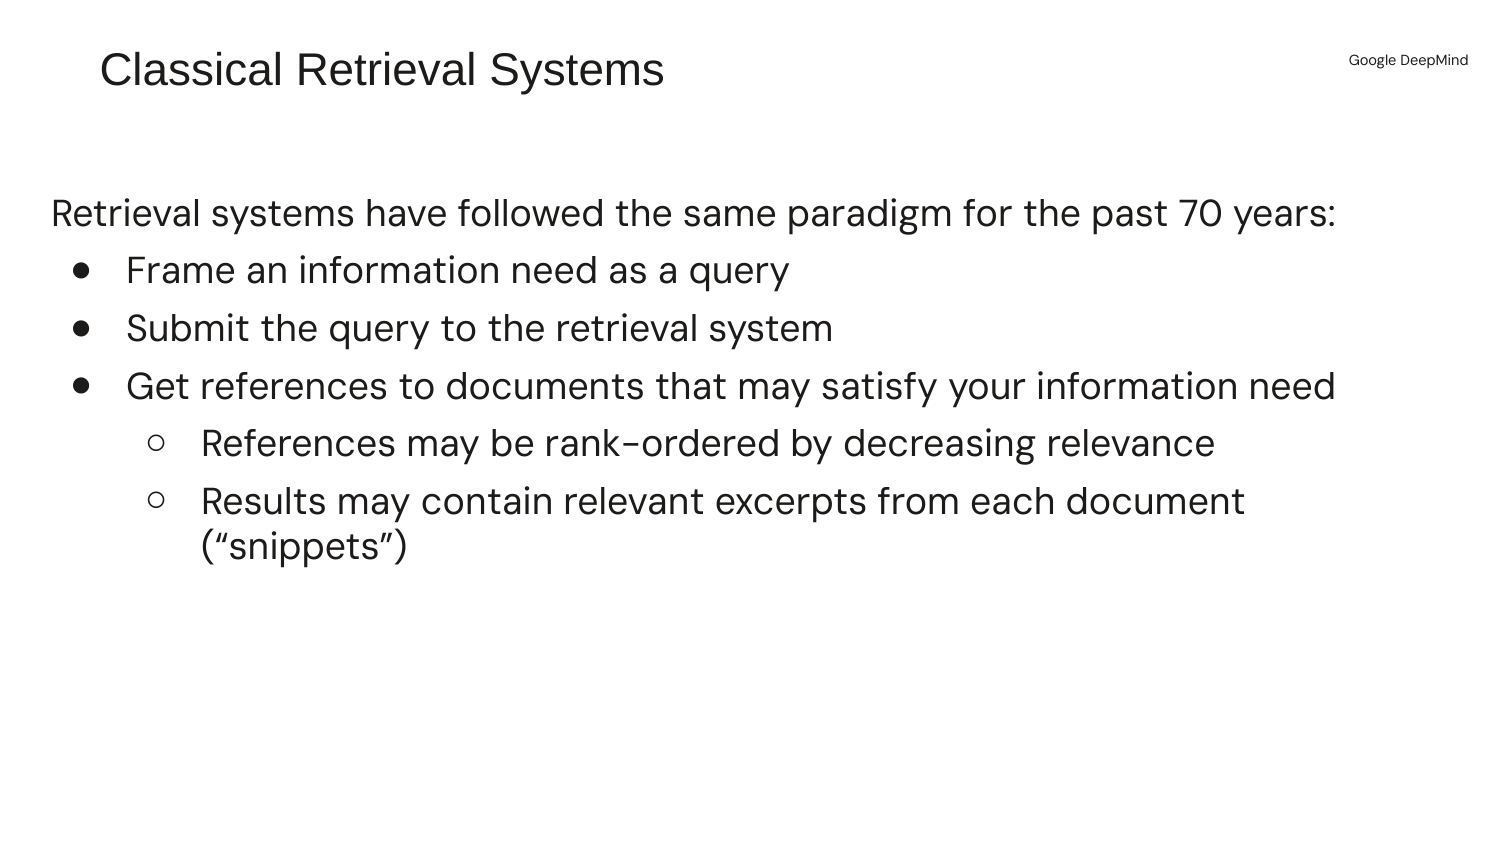

# Classical Retrieval Systems
Retrieval systems have followed the same paradigm for the past 70 years:
Frame an information need as a query
Submit the query to the retrieval system
Get references to documents that may satisfy your information need
References may be rank-ordered by decreasing relevance
Results may contain relevant excerpts from each document (“snippets”)